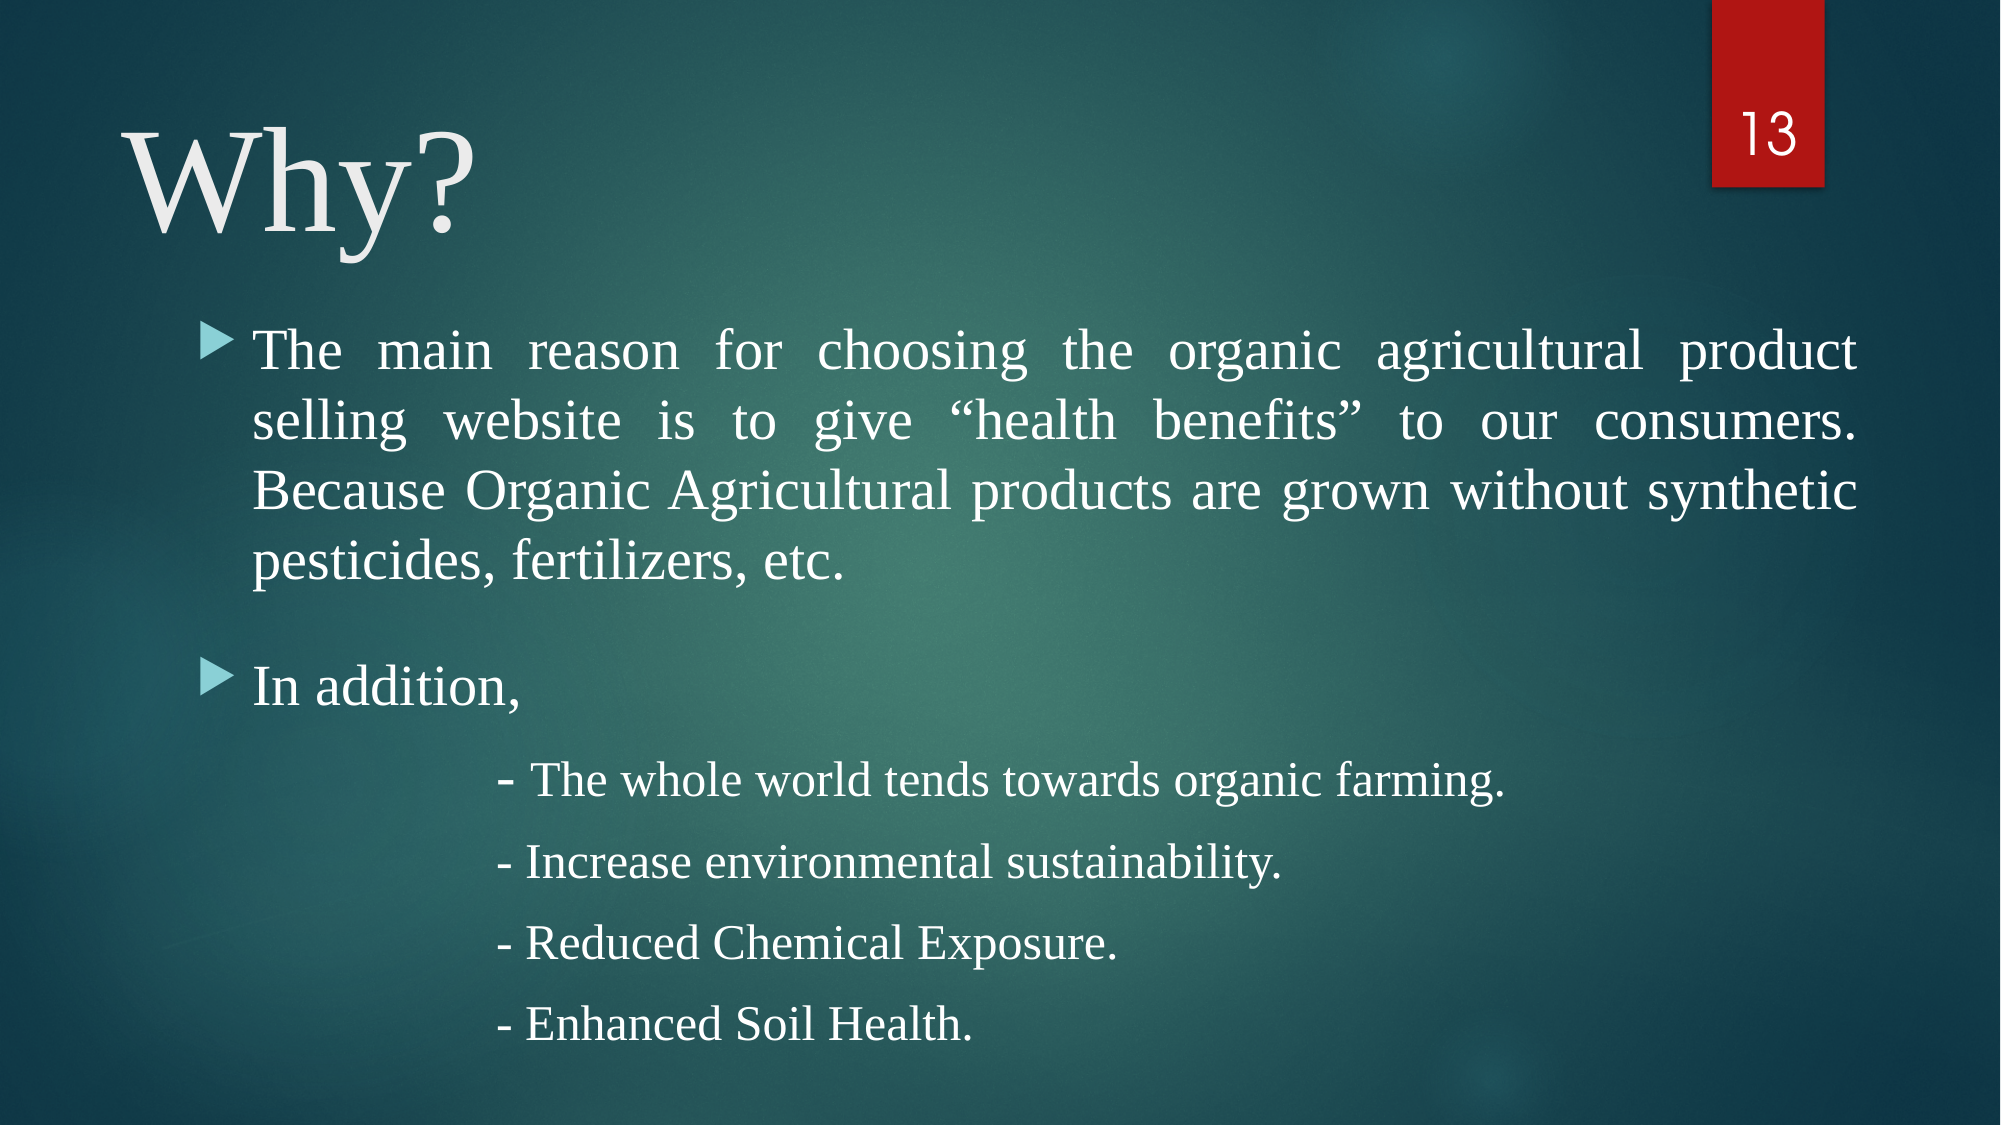

13
# Why?
The main reason for choosing the organic agricultural product selling website is to give “health benefits” to our consumers. Because Organic Agricultural products are grown without synthetic pesticides, fertilizers, etc.
In addition,
		- The whole world tends towards organic farming.
		- Increase environmental sustainability.
		- Reduced Chemical Exposure.
		- Enhanced Soil Health.